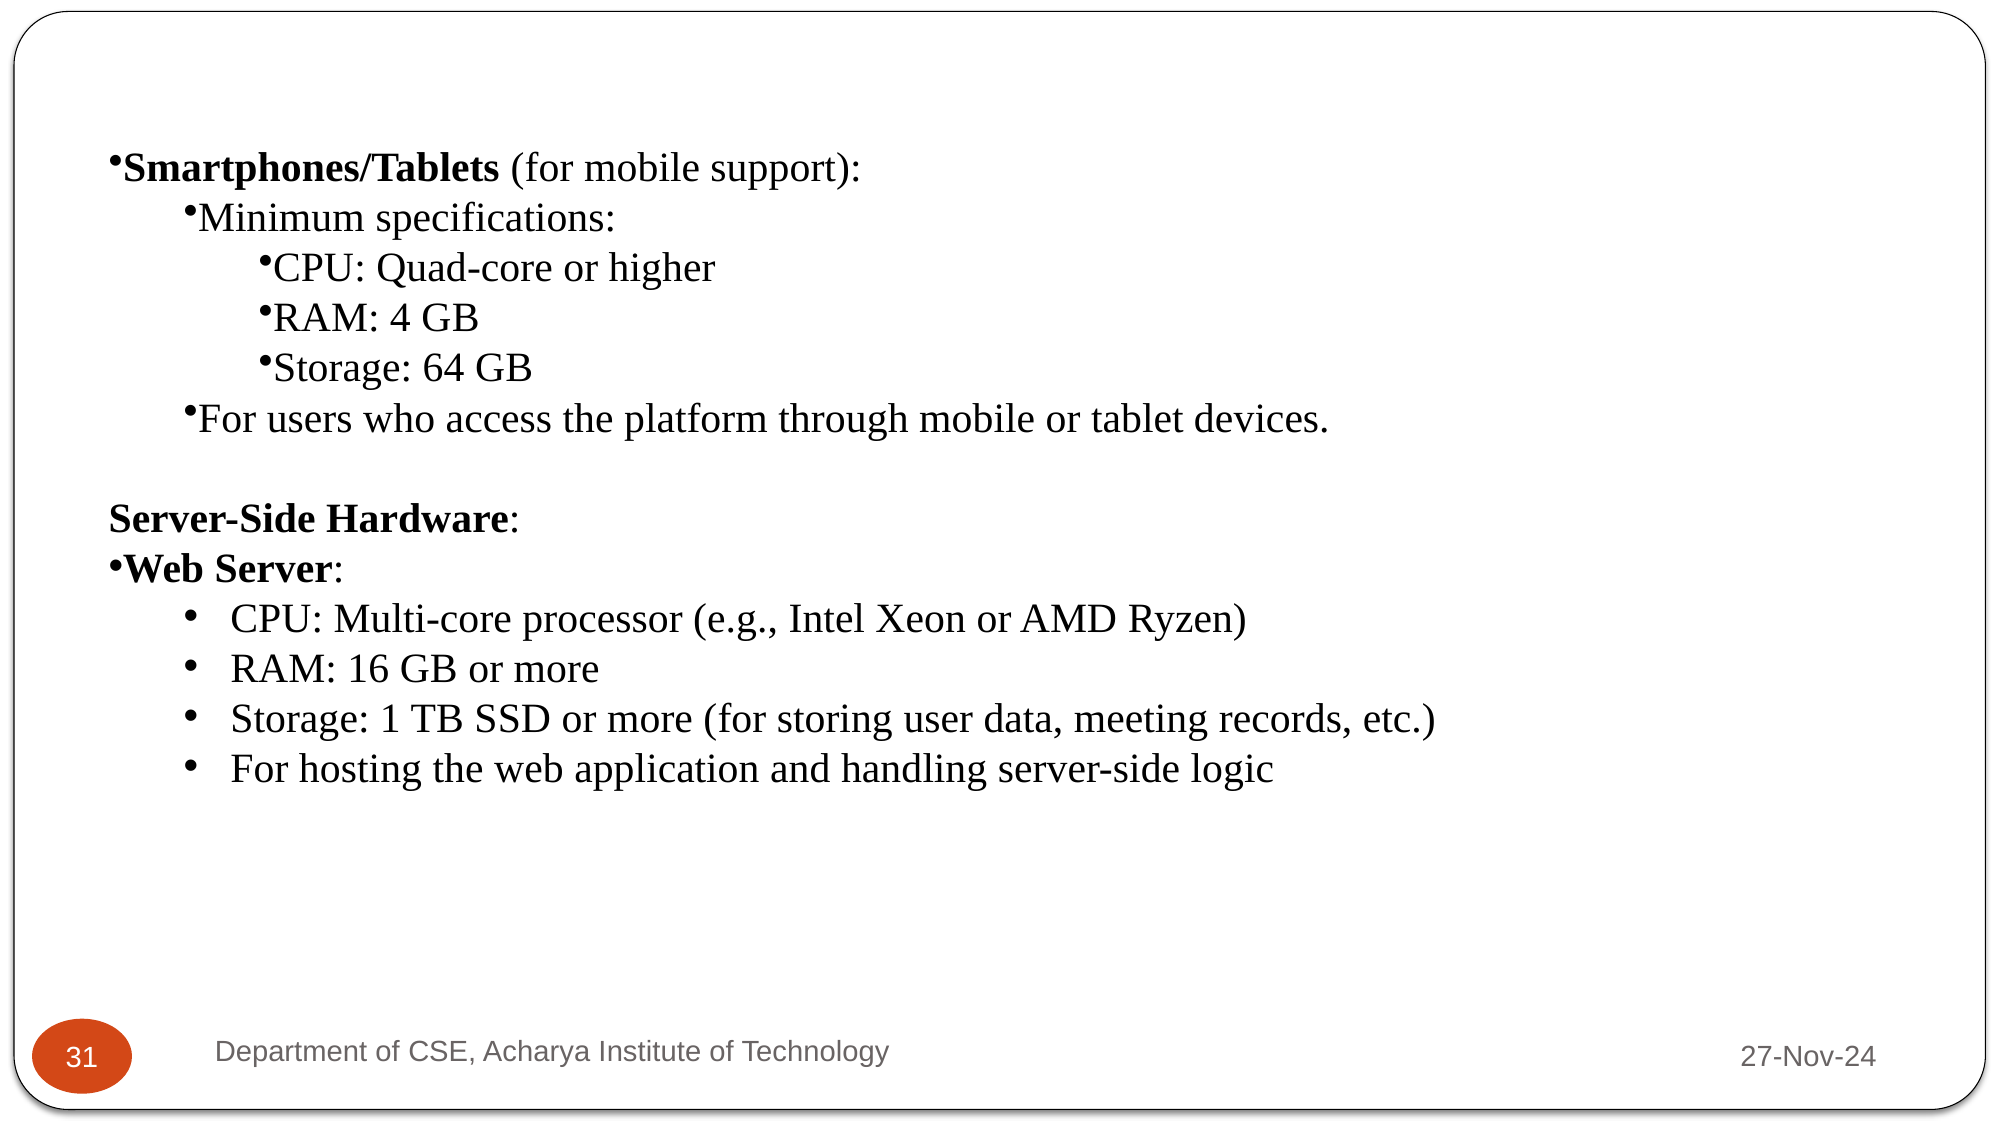

Smartphones/Tablets (for mobile support):
Minimum specifications:
CPU: Quad-core or higher
RAM: 4 GB
Storage: 64 GB
For users who access the platform through mobile or tablet devices.

Server-Side Hardware:
Web Server:
CPU: Multi-core processor (e.g., Intel Xeon or AMD Ryzen)
RAM: 16 GB or more
Storage: 1 TB SSD or more (for storing user data, meeting records, etc.)
For hosting the web application and handling server-side logic

Department of CSE, Acharya Institute of Technology
27-Nov-24
31